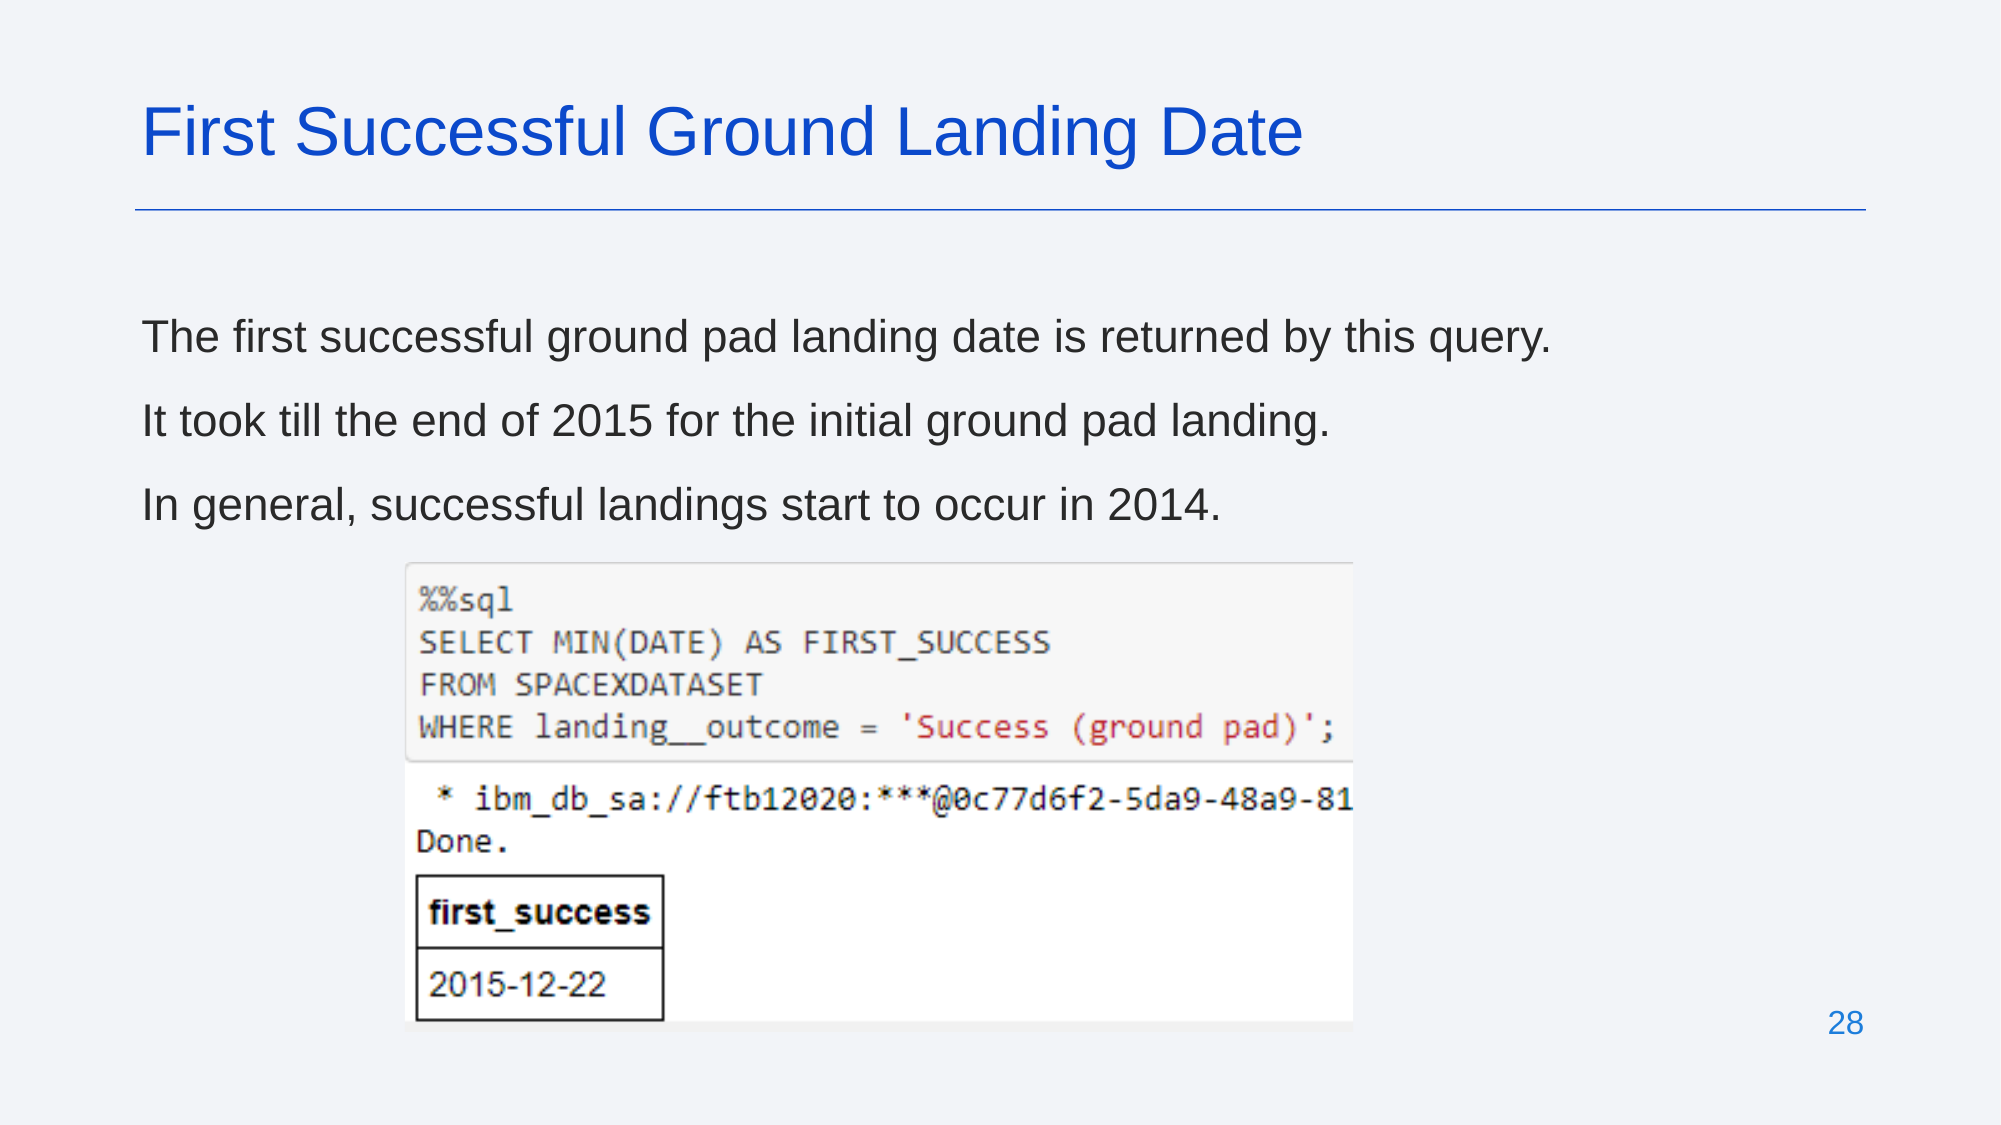

First Successful Ground Landing Date
The first successful ground pad landing date is returned by this query.
It took till the end of 2015 for the initial ground pad landing.
In general, successful landings start to occur in 2014.

28